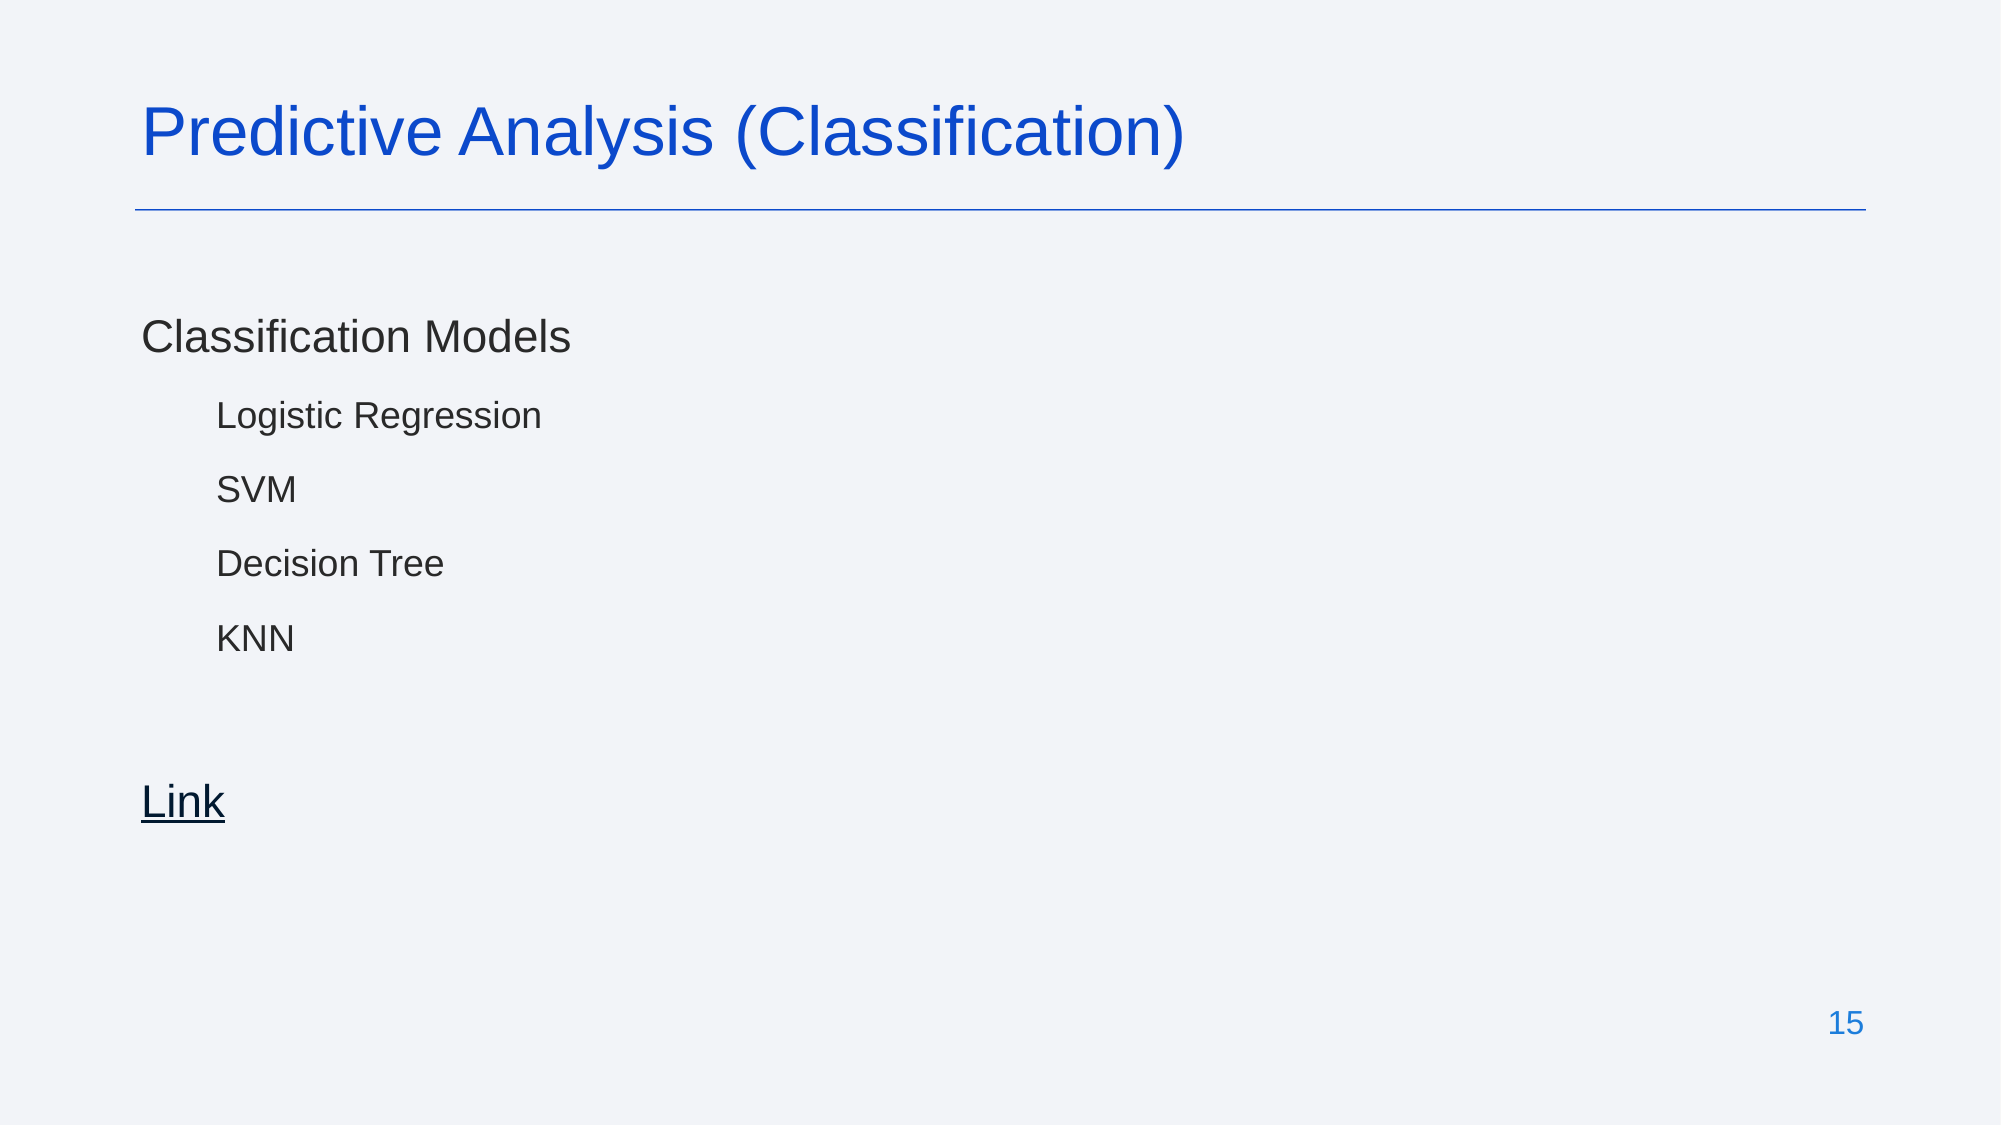

Predictive Analysis (Classification)
Classification Models
Logistic Regression
SVM
Decision Tree
KNN

Link

15